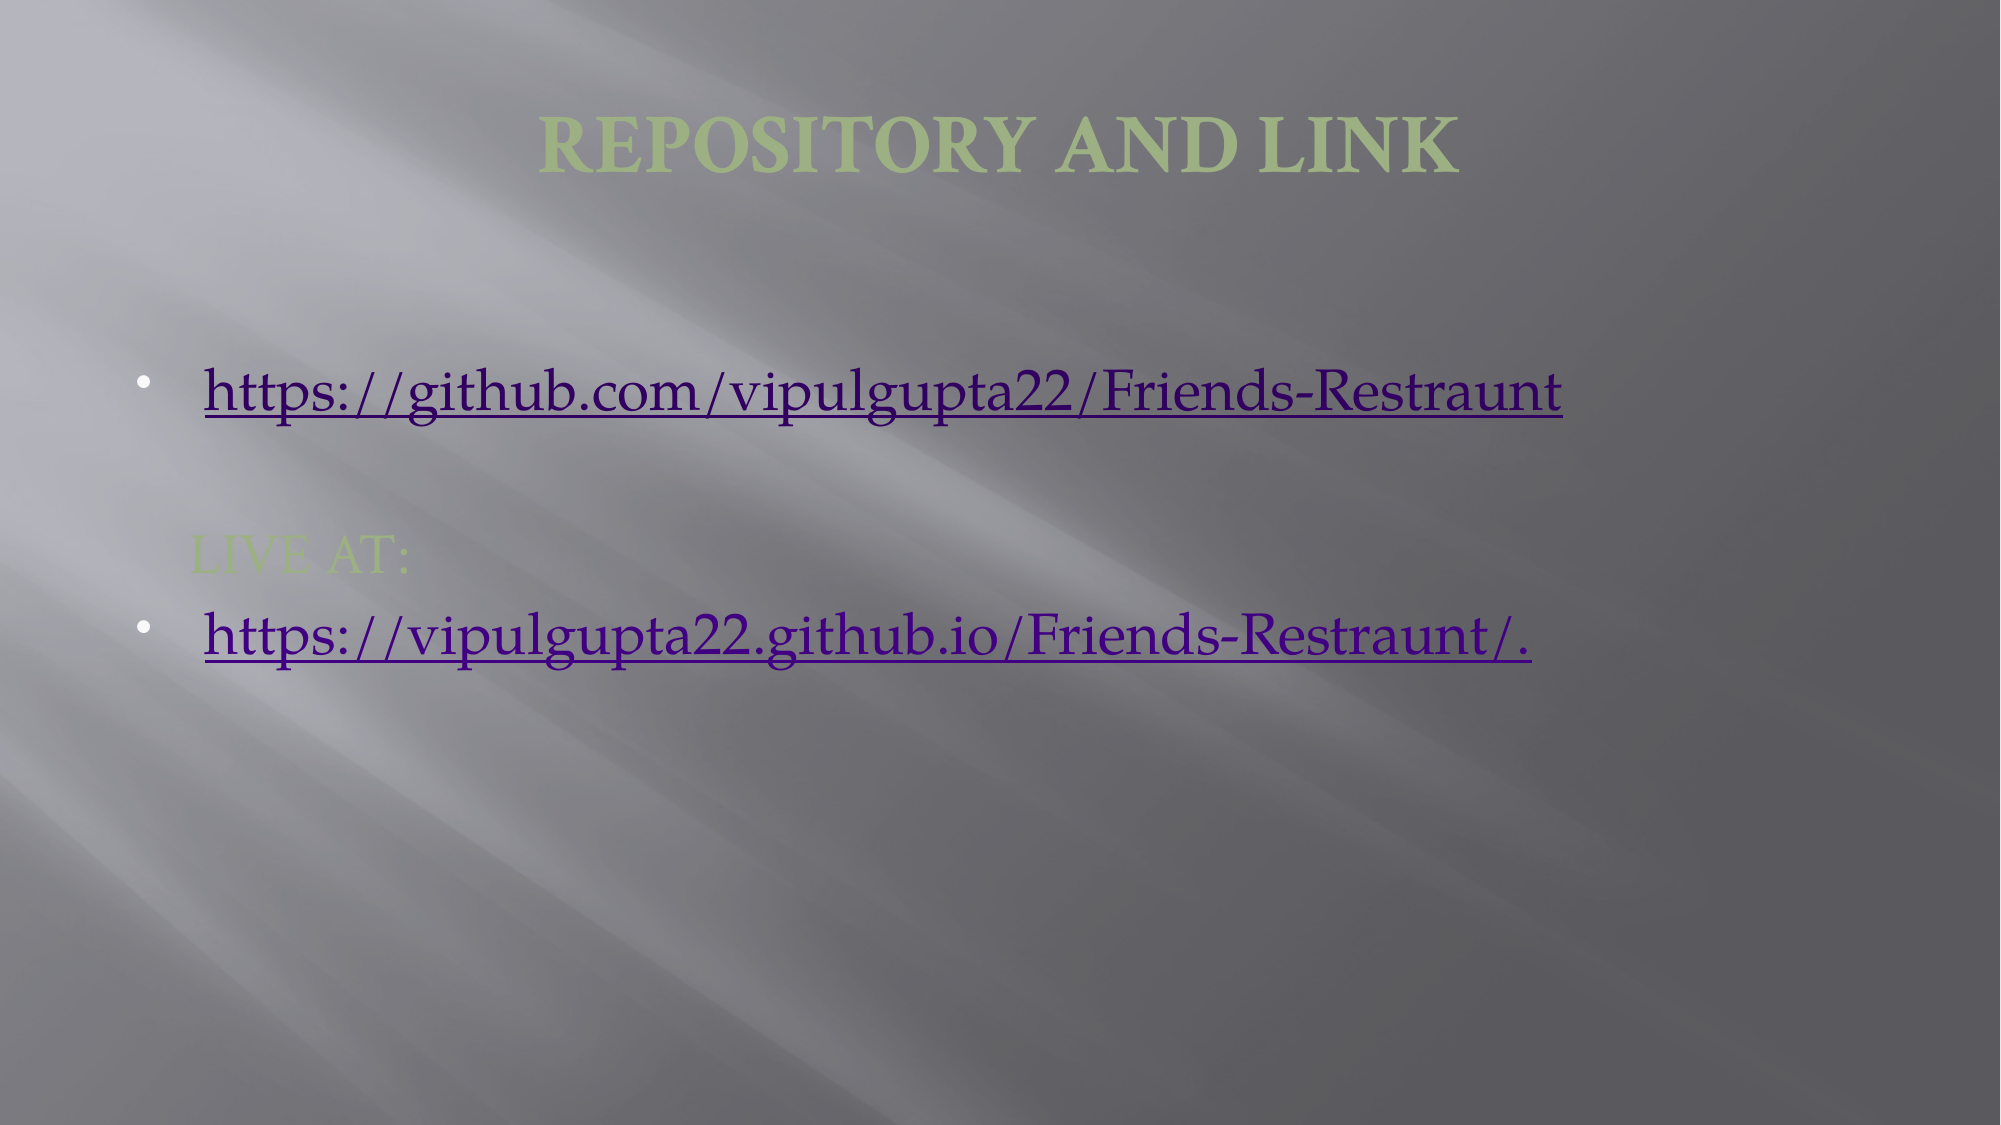

# REPOSITORY AND LINK

https://github.com/vipulgupta22/Friends-Restraunt

    LIVE AT:
https://vipulgupta22.github.io/Friends-Restraunt/.